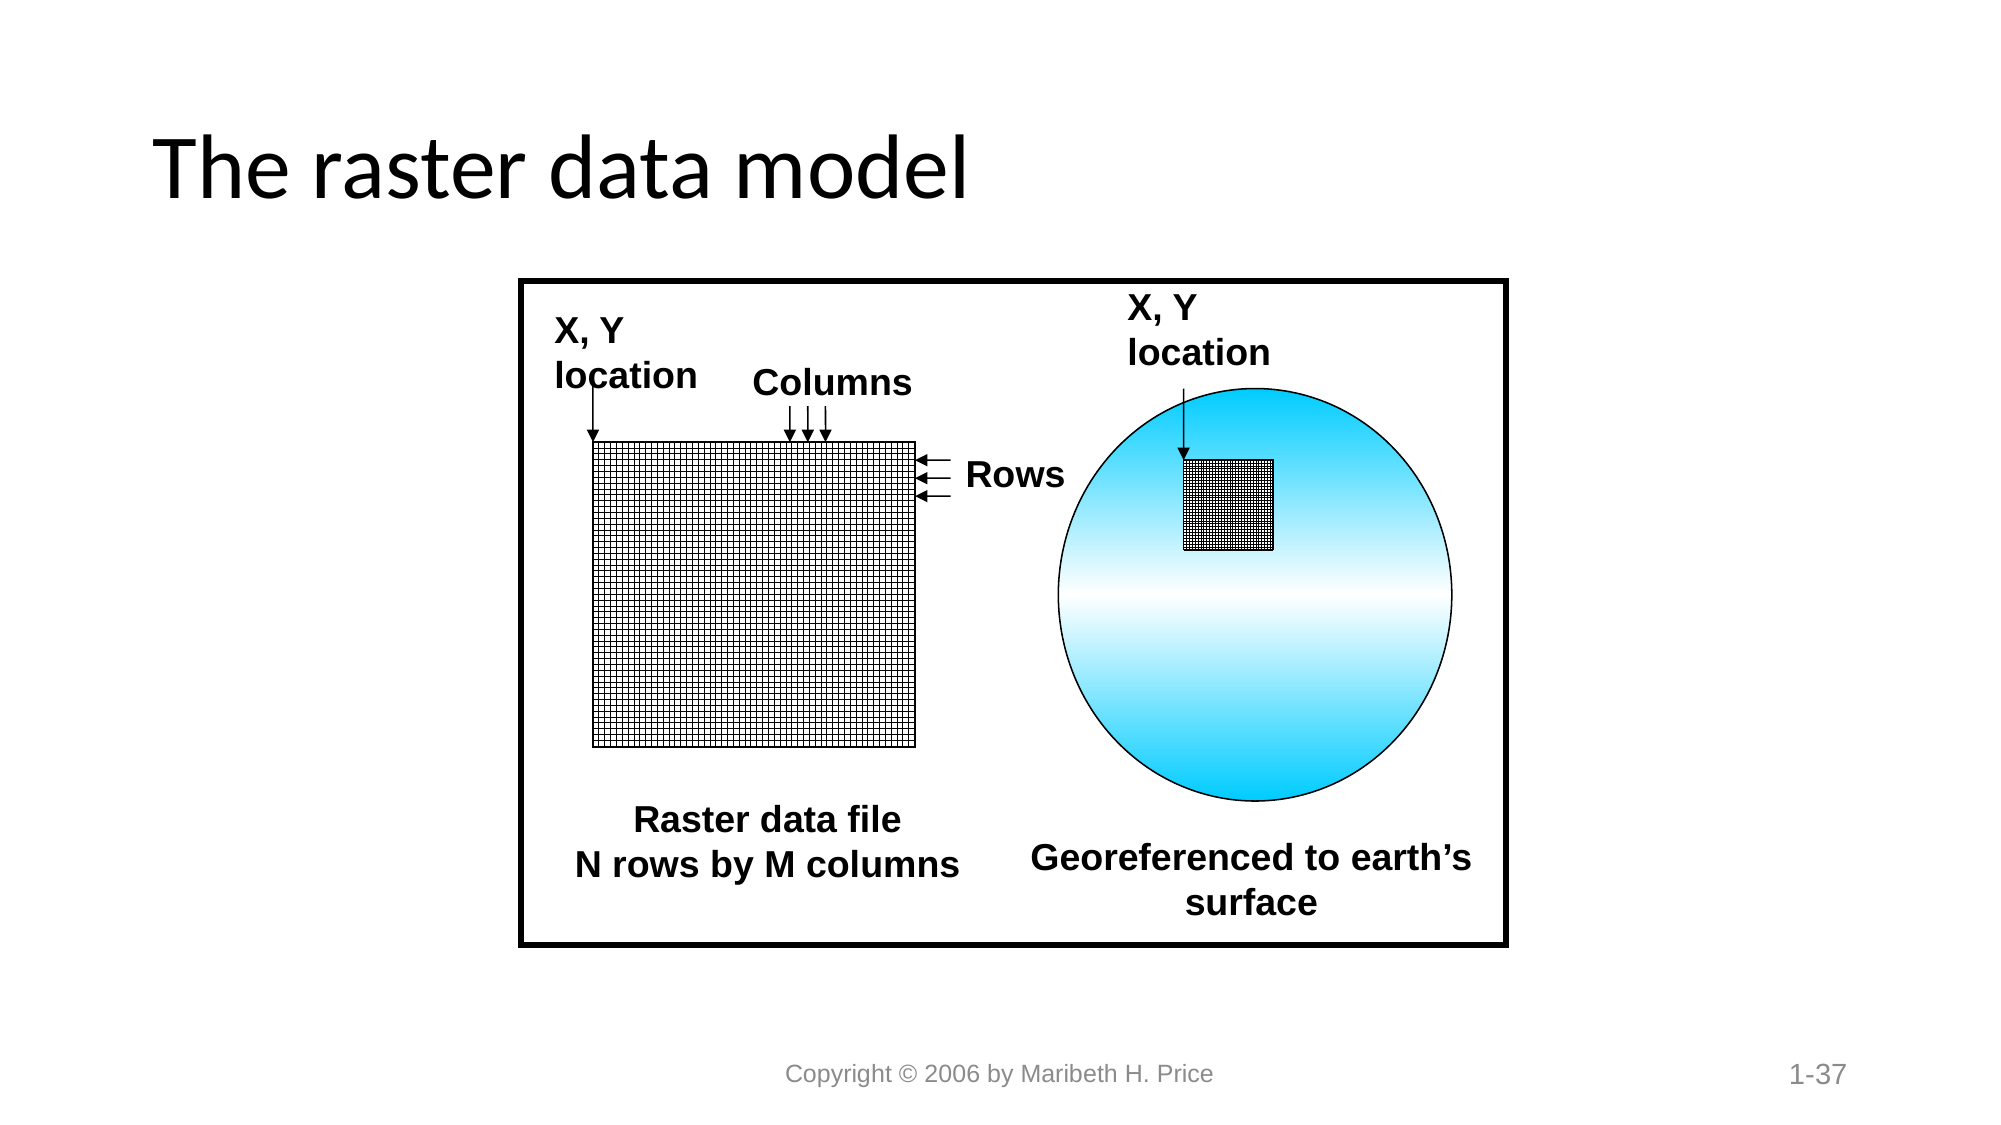

# The raster data model
X, Y location

X, Y location
Columns

Rows

Raster data file
N rows by M columns
Georeferenced to earth’s surface
Copyright © 2006 by Maribeth H. Price
1-37